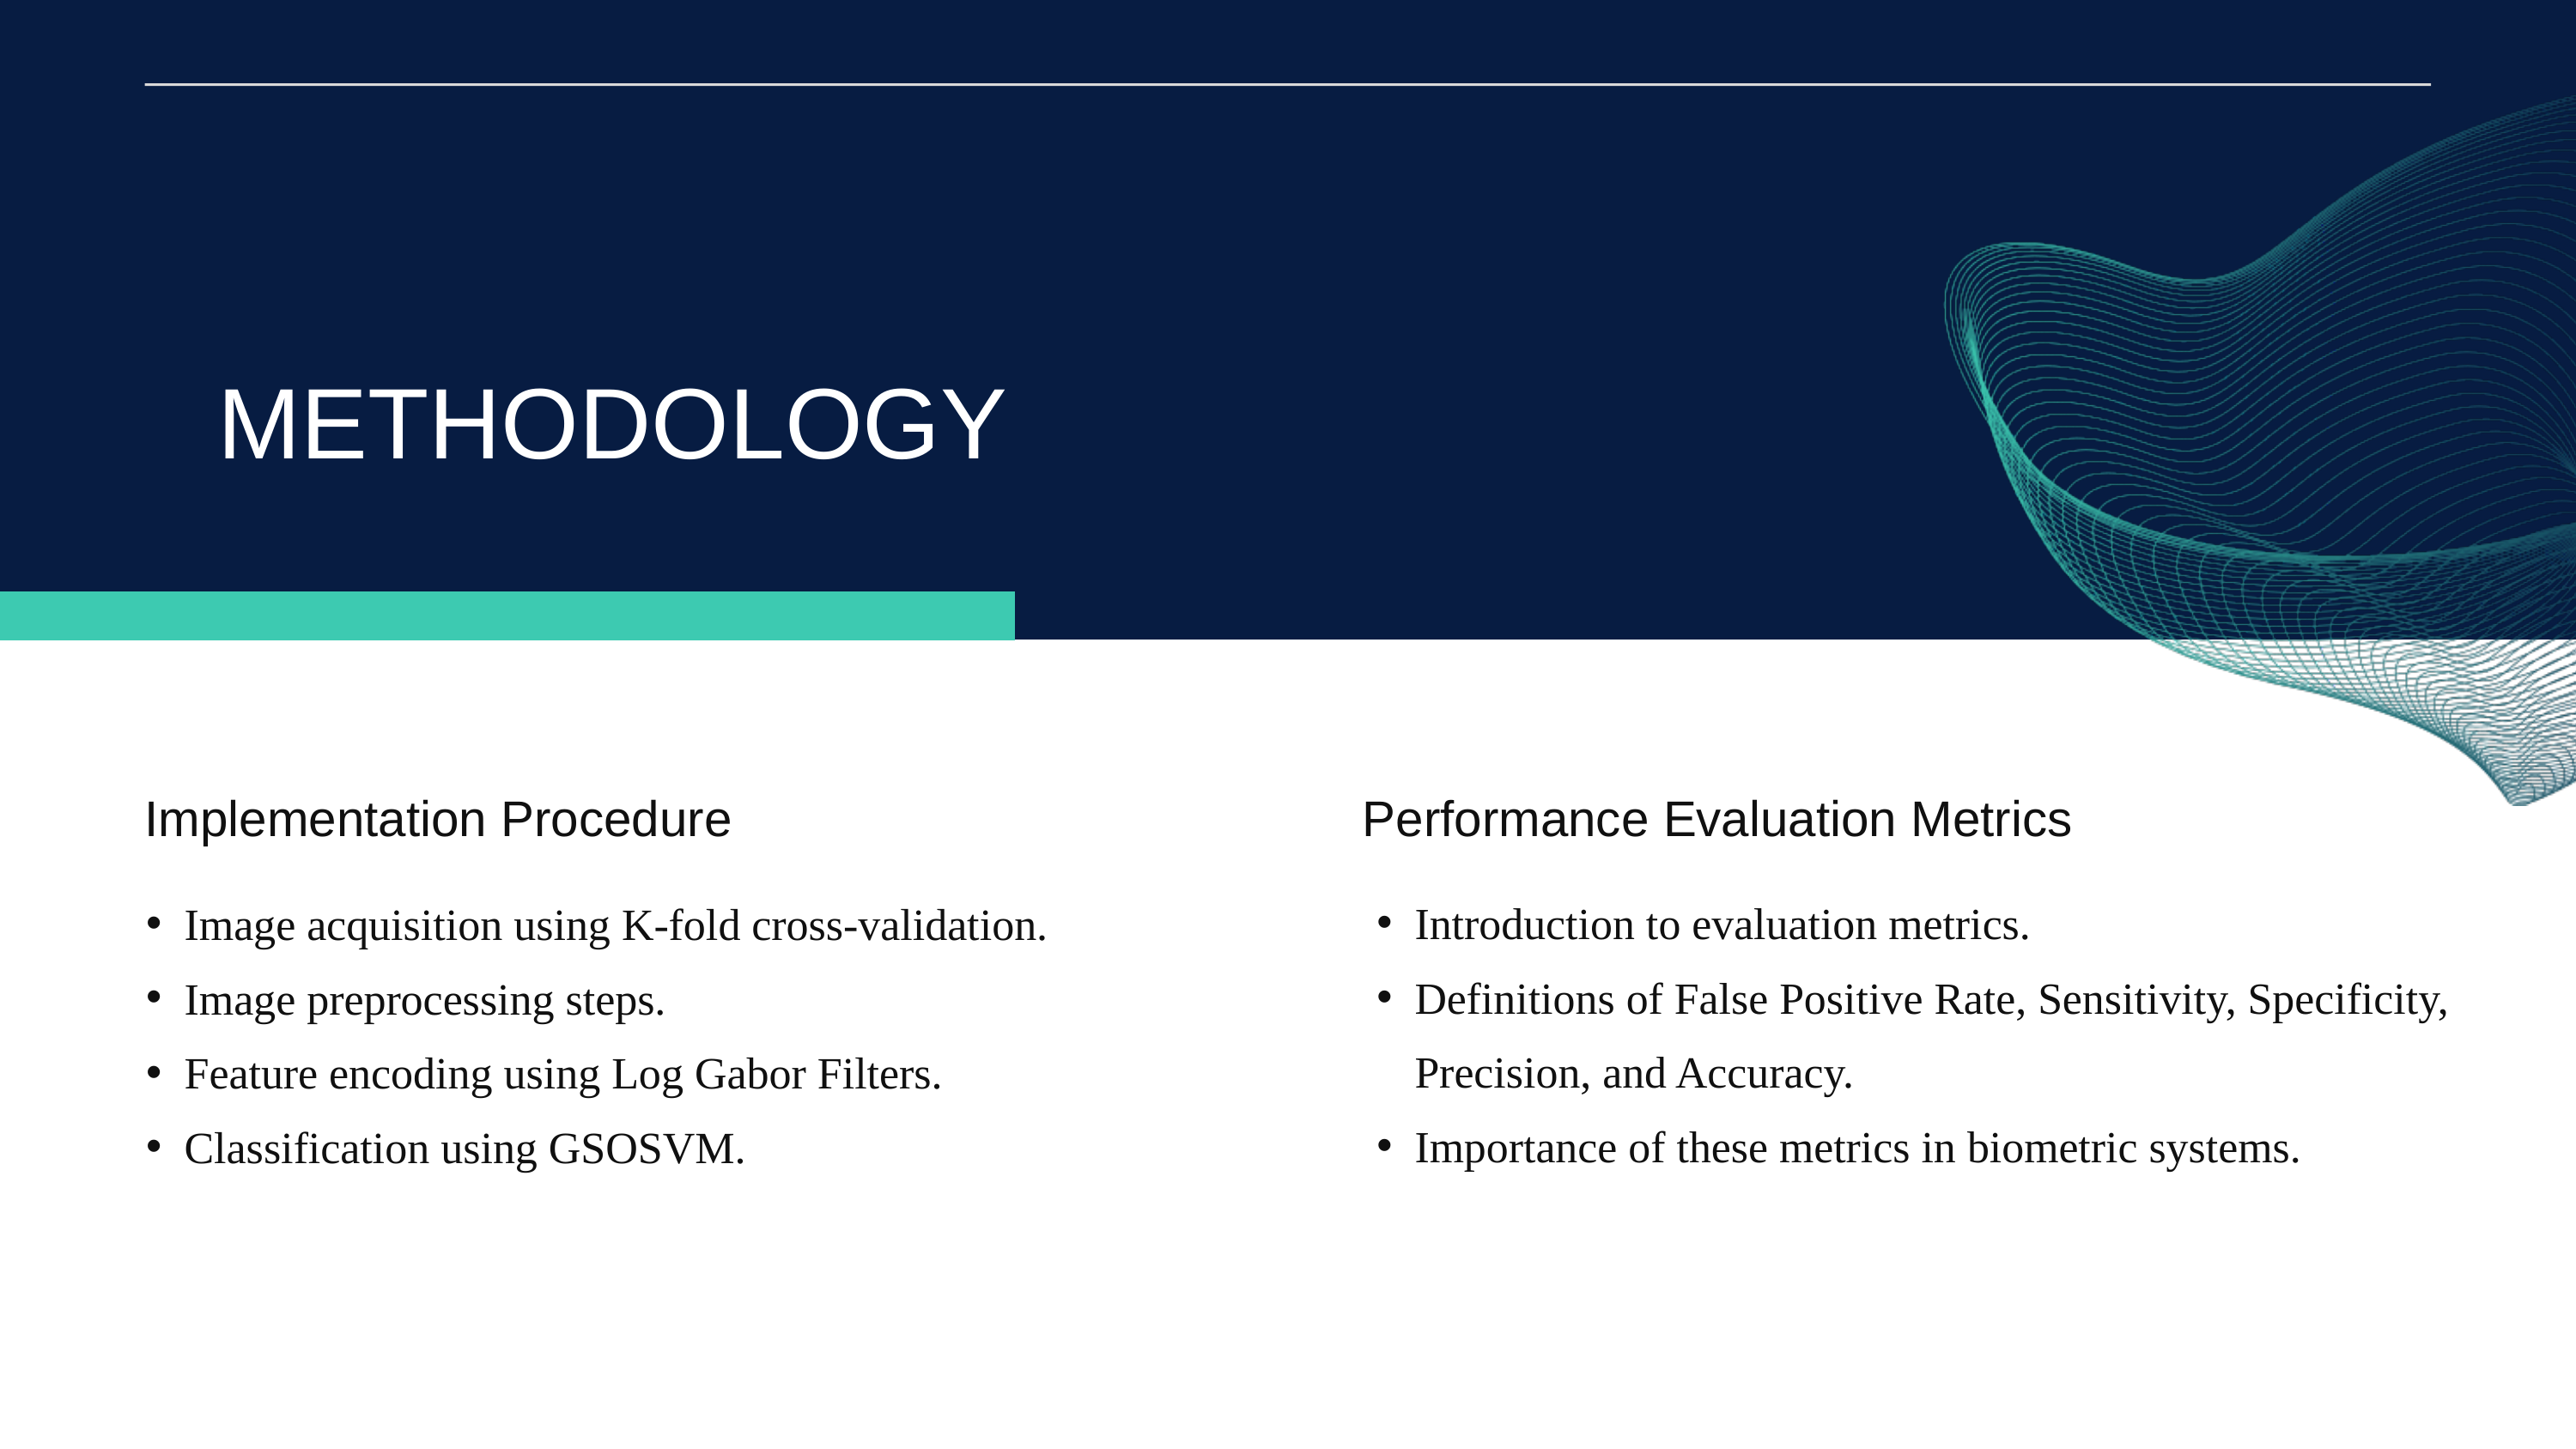

METHODOLOGY

Implementation Procedure
Performance Evaluation Metrics
Image acquisition using K-fold cross-validation.
Image preprocessing steps.
Feature encoding using Log Gabor Filters.
Classification using GSOSVM.

Introduction to evaluation metrics.
Definitions of False Positive Rate, Sensitivity, Specificity, Precision, and Accuracy.
Importance of these metrics in biometric systems.